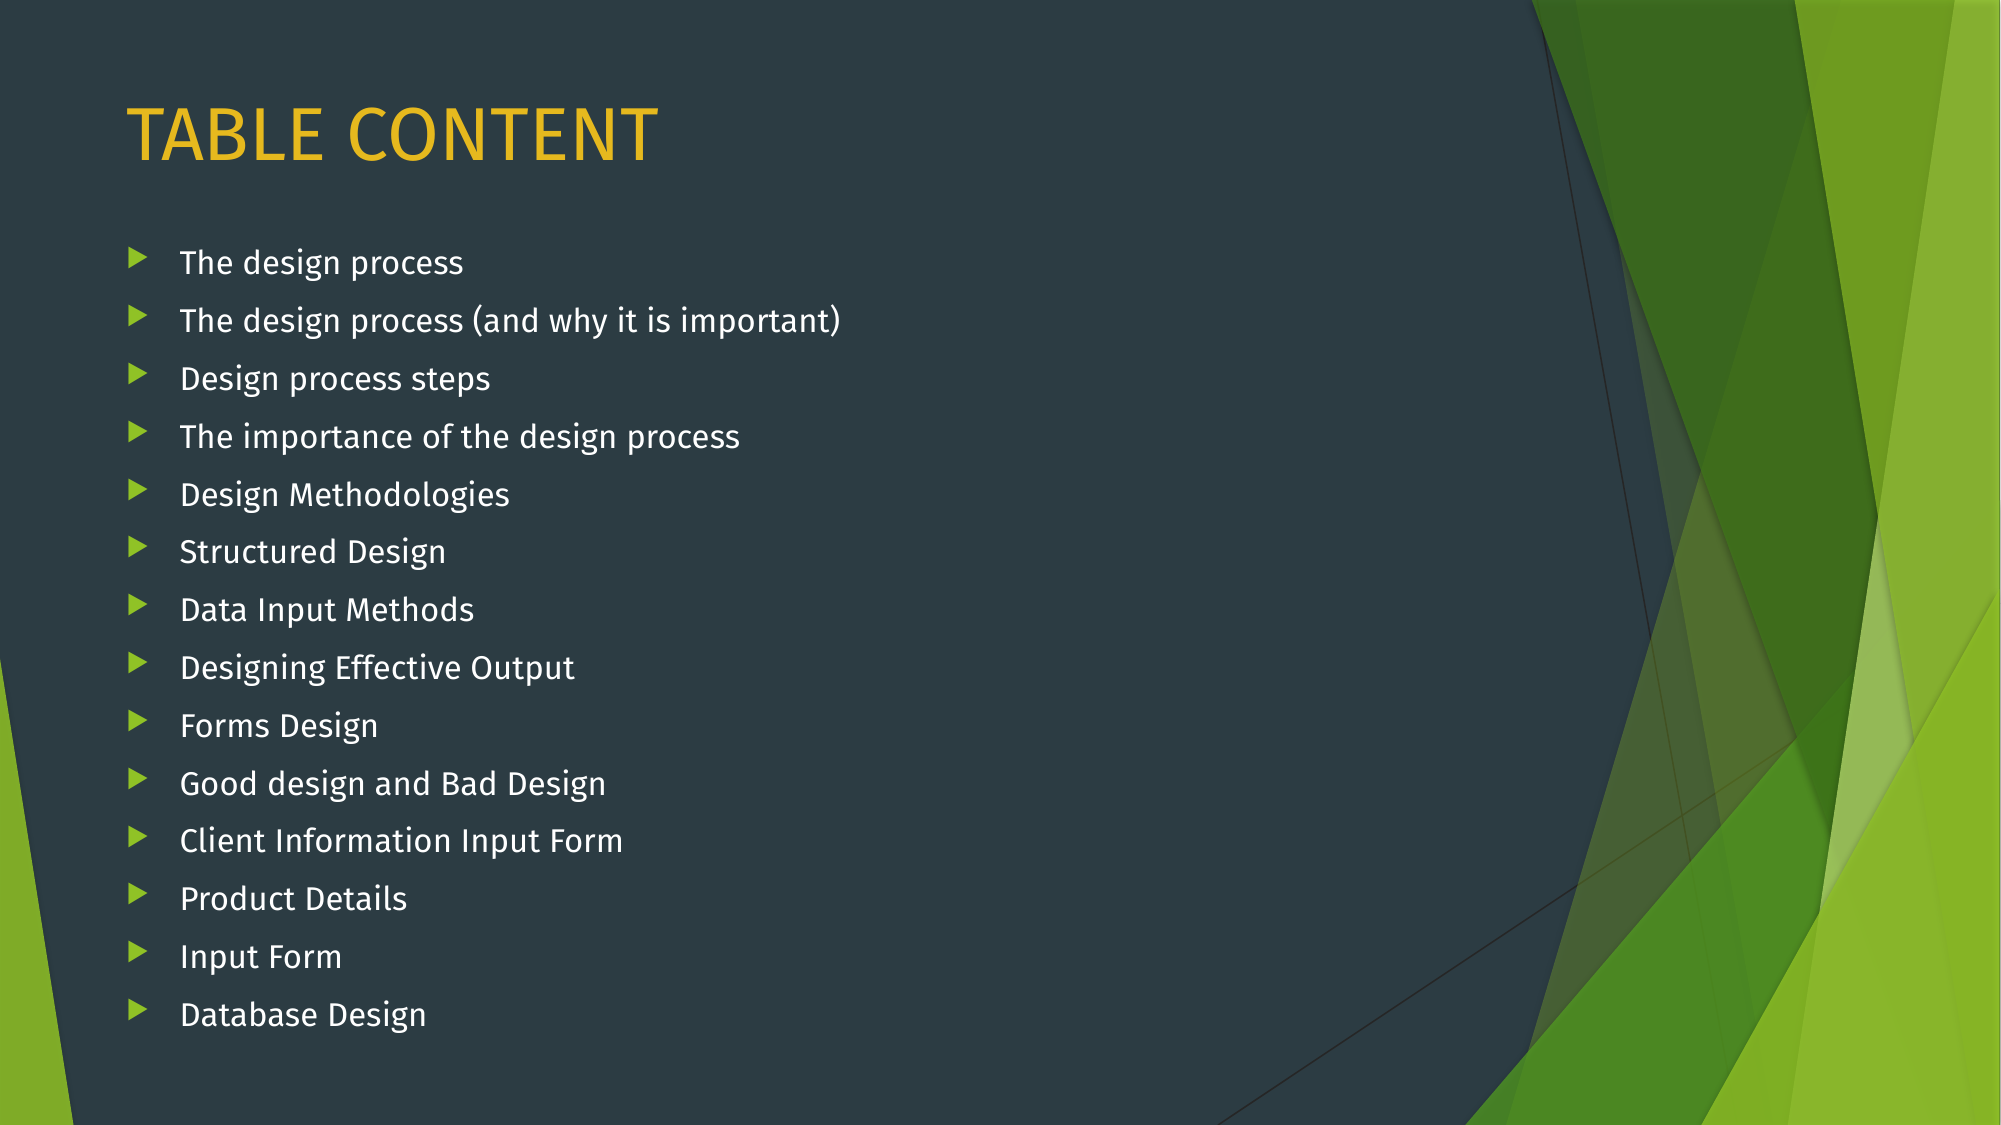

# TABLE CONTENT
The design process
The design process (and why it is important)
Design process steps
The importance of the design process
Design Methodologies
Structured Design
Data Input Methods
Designing Effective Output
Forms Design
Good design and Bad Design
Client Information Input Form
Product Details
Input Form
Database Design